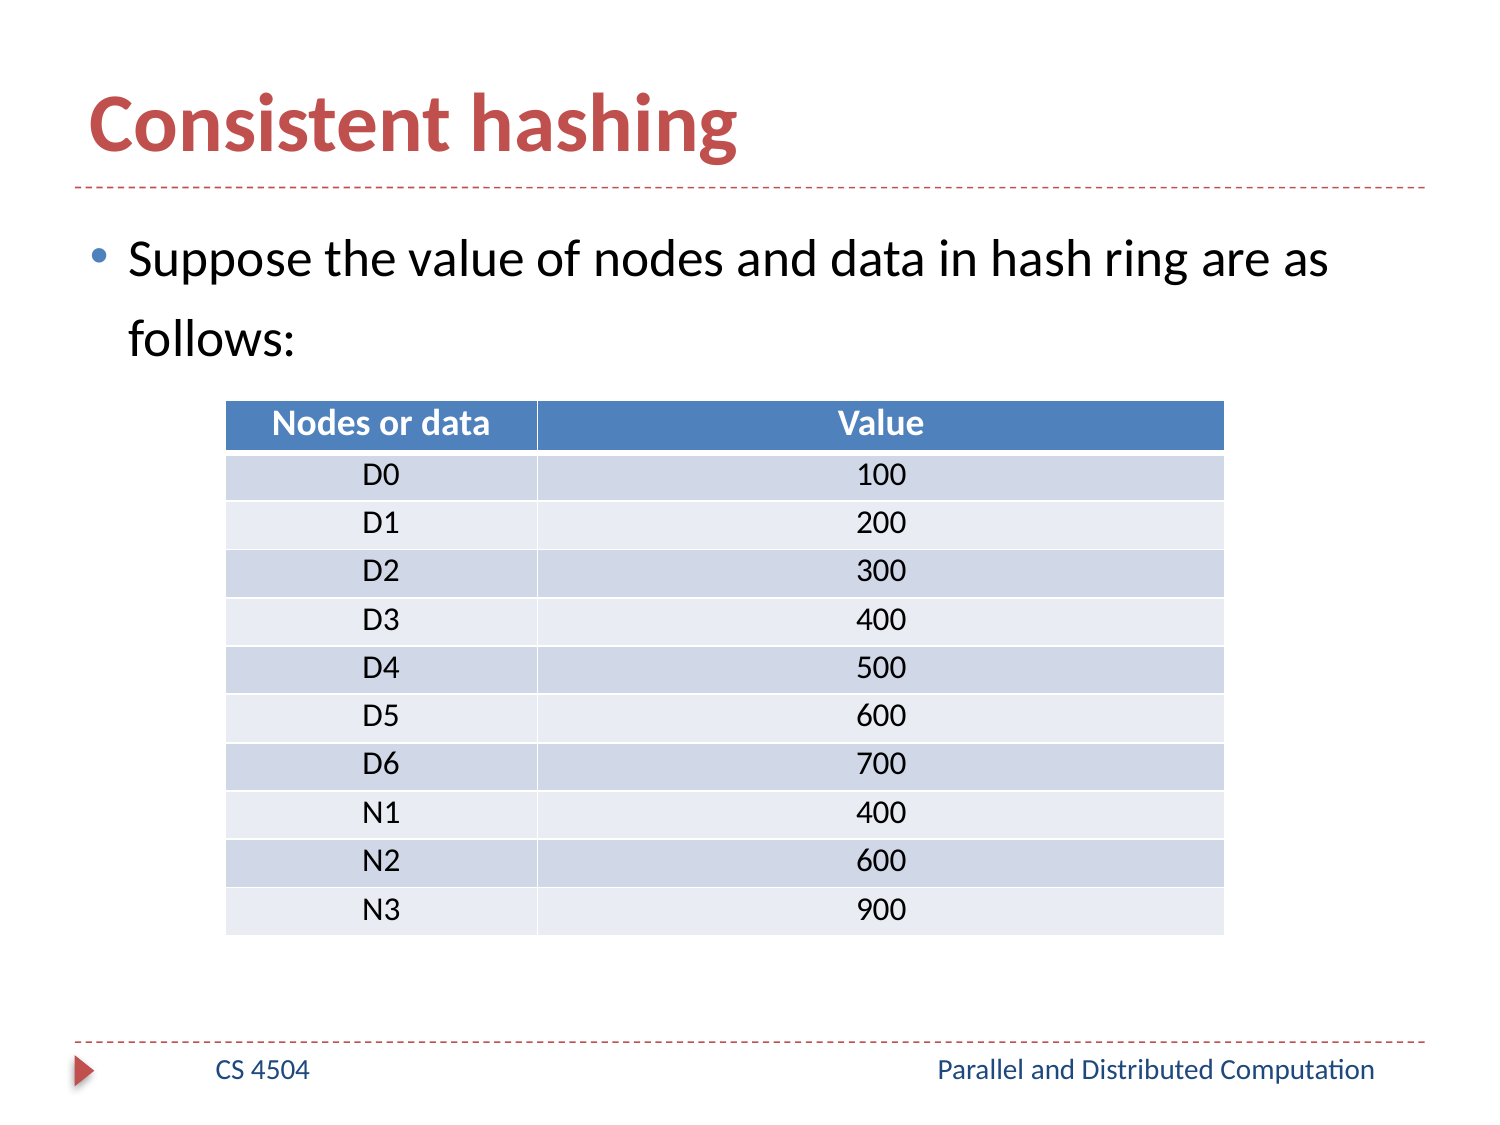

# Consistent hashing
Suppose the value of nodes and data in hash ring are as follows:
| Nodes or data | Value |
| --- | --- |
| D0 | 100 |
| D1 | 200 |
| D2 | 300 |
| D3 | 400 |
| D4 | 500 |
| D5 | 600 |
| D6 | 700 |
| N1 | 400 |
| N2 | 600 |
| N3 | 900 |
CS 4504
Parallel and Distributed Computation